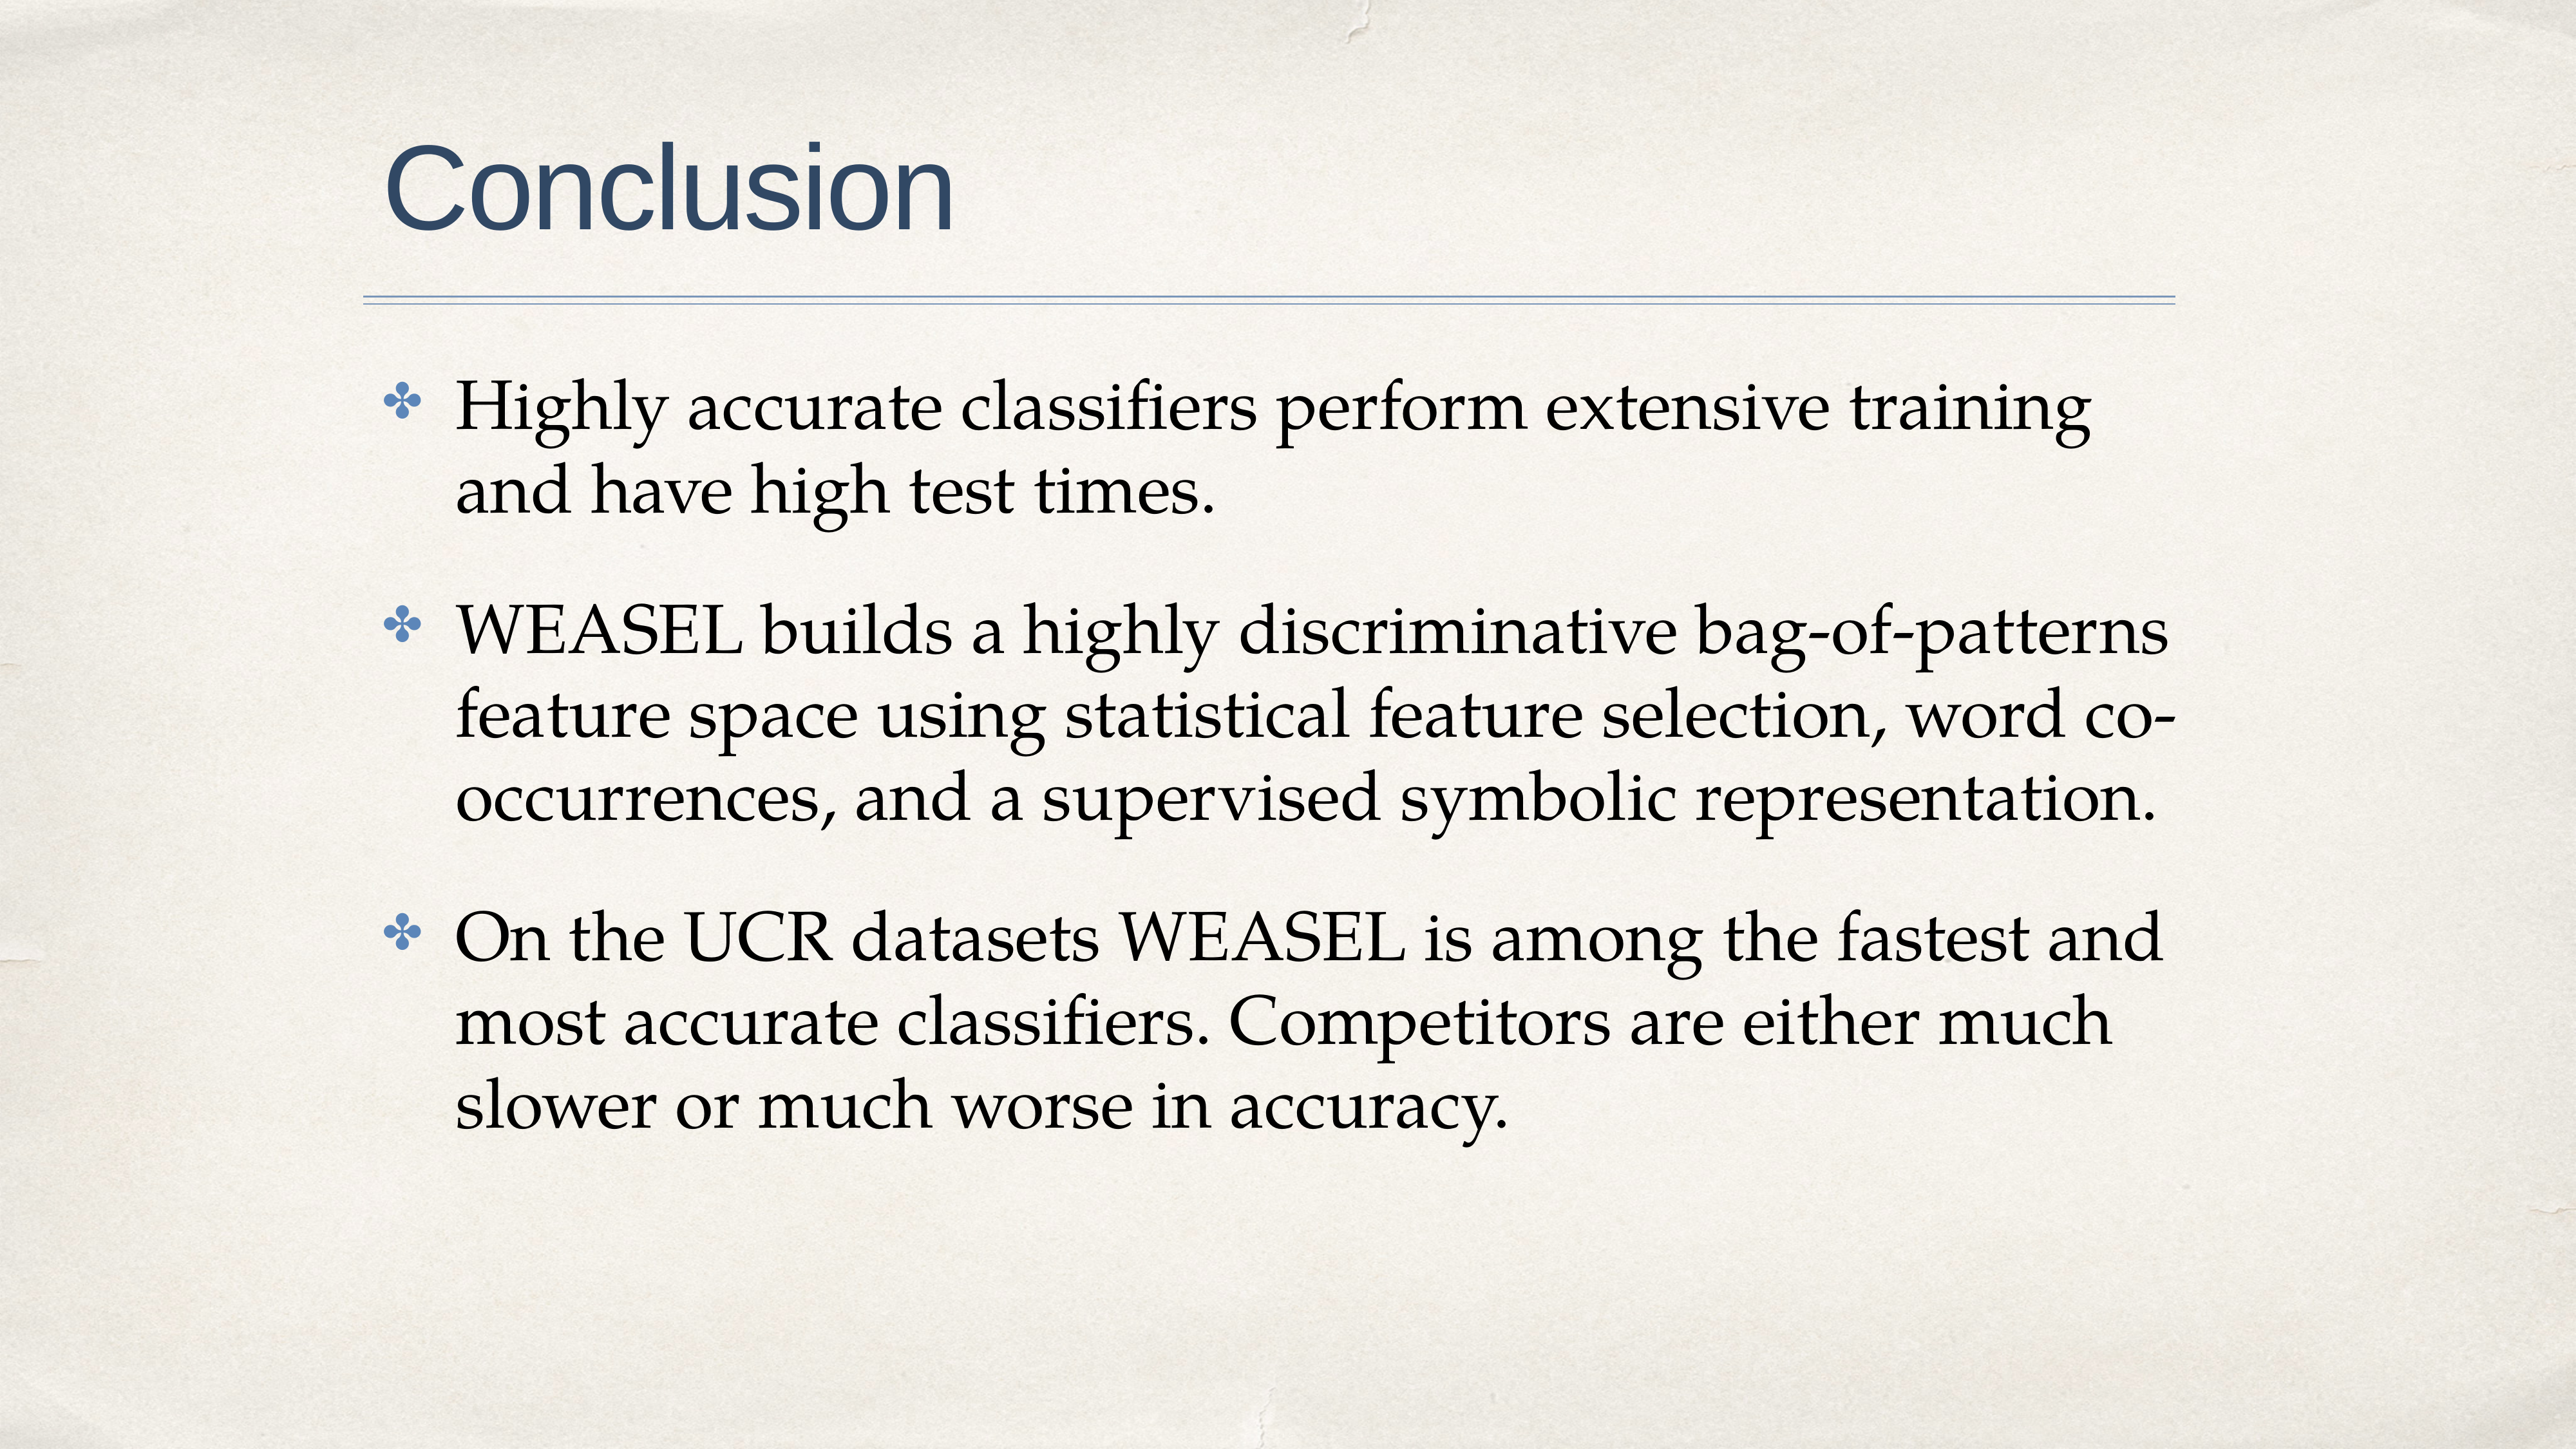

# Conclusion
Highly accurate classifiers perform extensive training and have high test times.
WEASEL builds a highly discriminative bag-of-patterns feature space using statistical feature selection, word co-occurrences, and a supervised symbolic representation.
On the UCR datasets WEASEL is among the fastest and most accurate classifiers. Competitors are either much slower or much worse in accuracy.
16